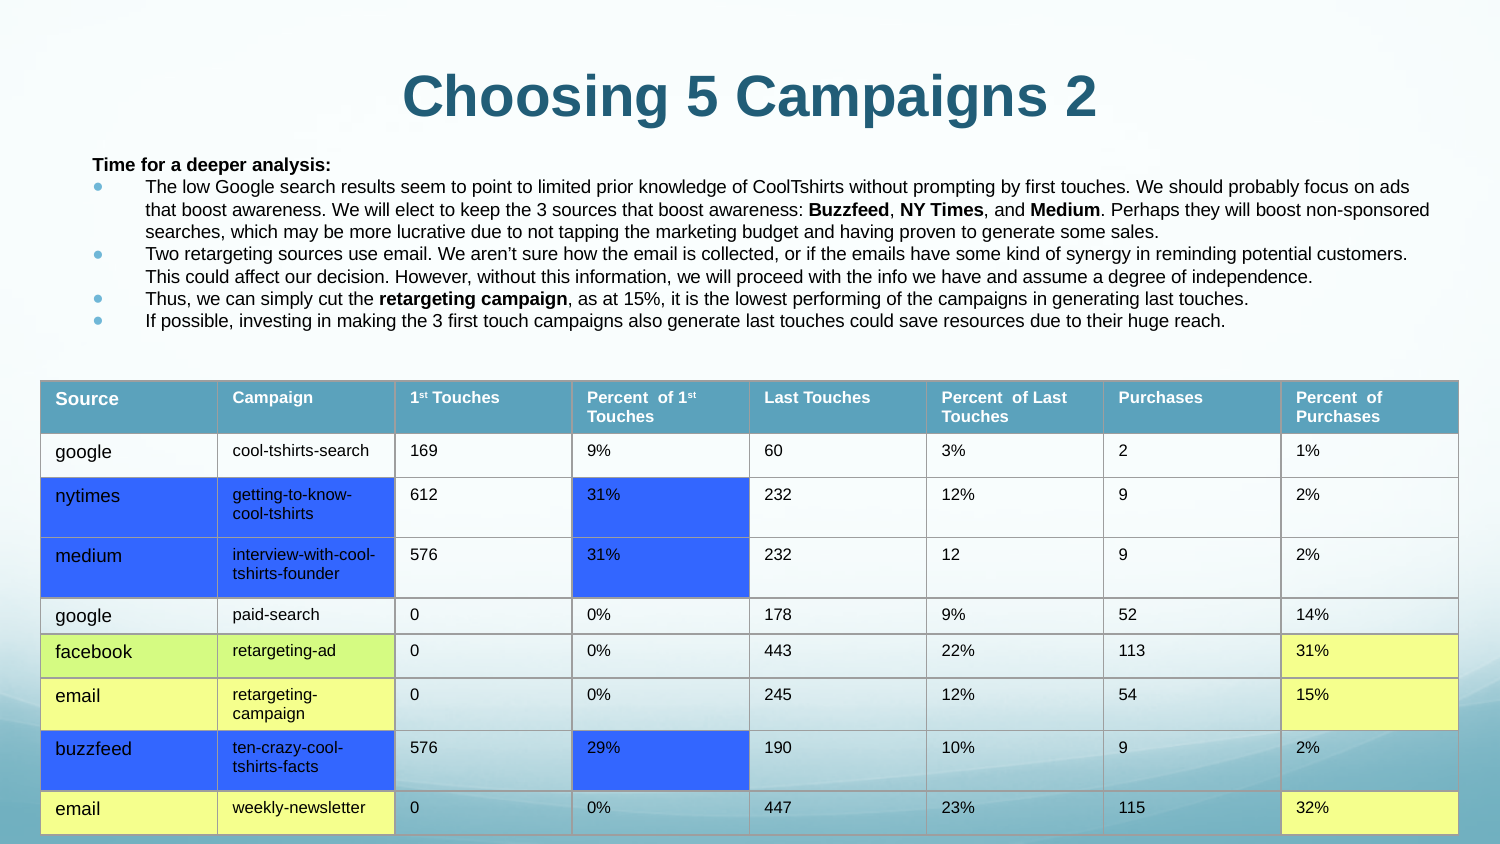

# Choosing 5 Campaigns 2
Time for a deeper analysis:
The low Google search results seem to point to limited prior knowledge of CoolTshirts without prompting by first touches. We should probably focus on ads that boost awareness. We will elect to keep the 3 sources that boost awareness: Buzzfeed, NY Times, and Medium. Perhaps they will boost non-sponsored searches, which may be more lucrative due to not tapping the marketing budget and having proven to generate some sales.
Two retargeting sources use email. We aren’t sure how the email is collected, or if the emails have some kind of synergy in reminding potential customers. This could affect our decision. However, without this information, we will proceed with the info we have and assume a degree of independence.
Thus, we can simply cut the retargeting campaign, as at 15%, it is the lowest performing of the campaigns in generating last touches.
If possible, investing in making the 3 first touch campaigns also generate last touches could save resources due to their huge reach.

| Source | Campaign | 1st Touches | Percent of 1st Touches | Last Touches | Percent of Last Touches | Purchases | Percent of Purchases |
| --- | --- | --- | --- | --- | --- | --- | --- |
| google | cool-tshirts-search | 169 | 9% | 60 | 3% | 2 | 1% |
| nytimes | getting-to-know-cool-tshirts | 612 | 31% | 232 | 12% | 9 | 2% |
| medium | interview-with-cool-tshirts-founder | 576 | 31% | 232 | 12 | 9 | 2% |
| google | paid-search | 0 | 0% | 178 | 9% | 52 | 14% |
| facebook | retargeting-ad | 0 | 0% | 443 | 22% | 113 | 31% |
| email | retargeting-campaign | 0 | 0% | 245 | 12% | 54 | 15% |
| buzzfeed | ten-crazy-cool-tshirts-facts | 576 | 29% | 190 | 10% | 9 | 2% |
| email | weekly-newsletter | 0 | 0% | 447 | 23% | 115 | 32% |